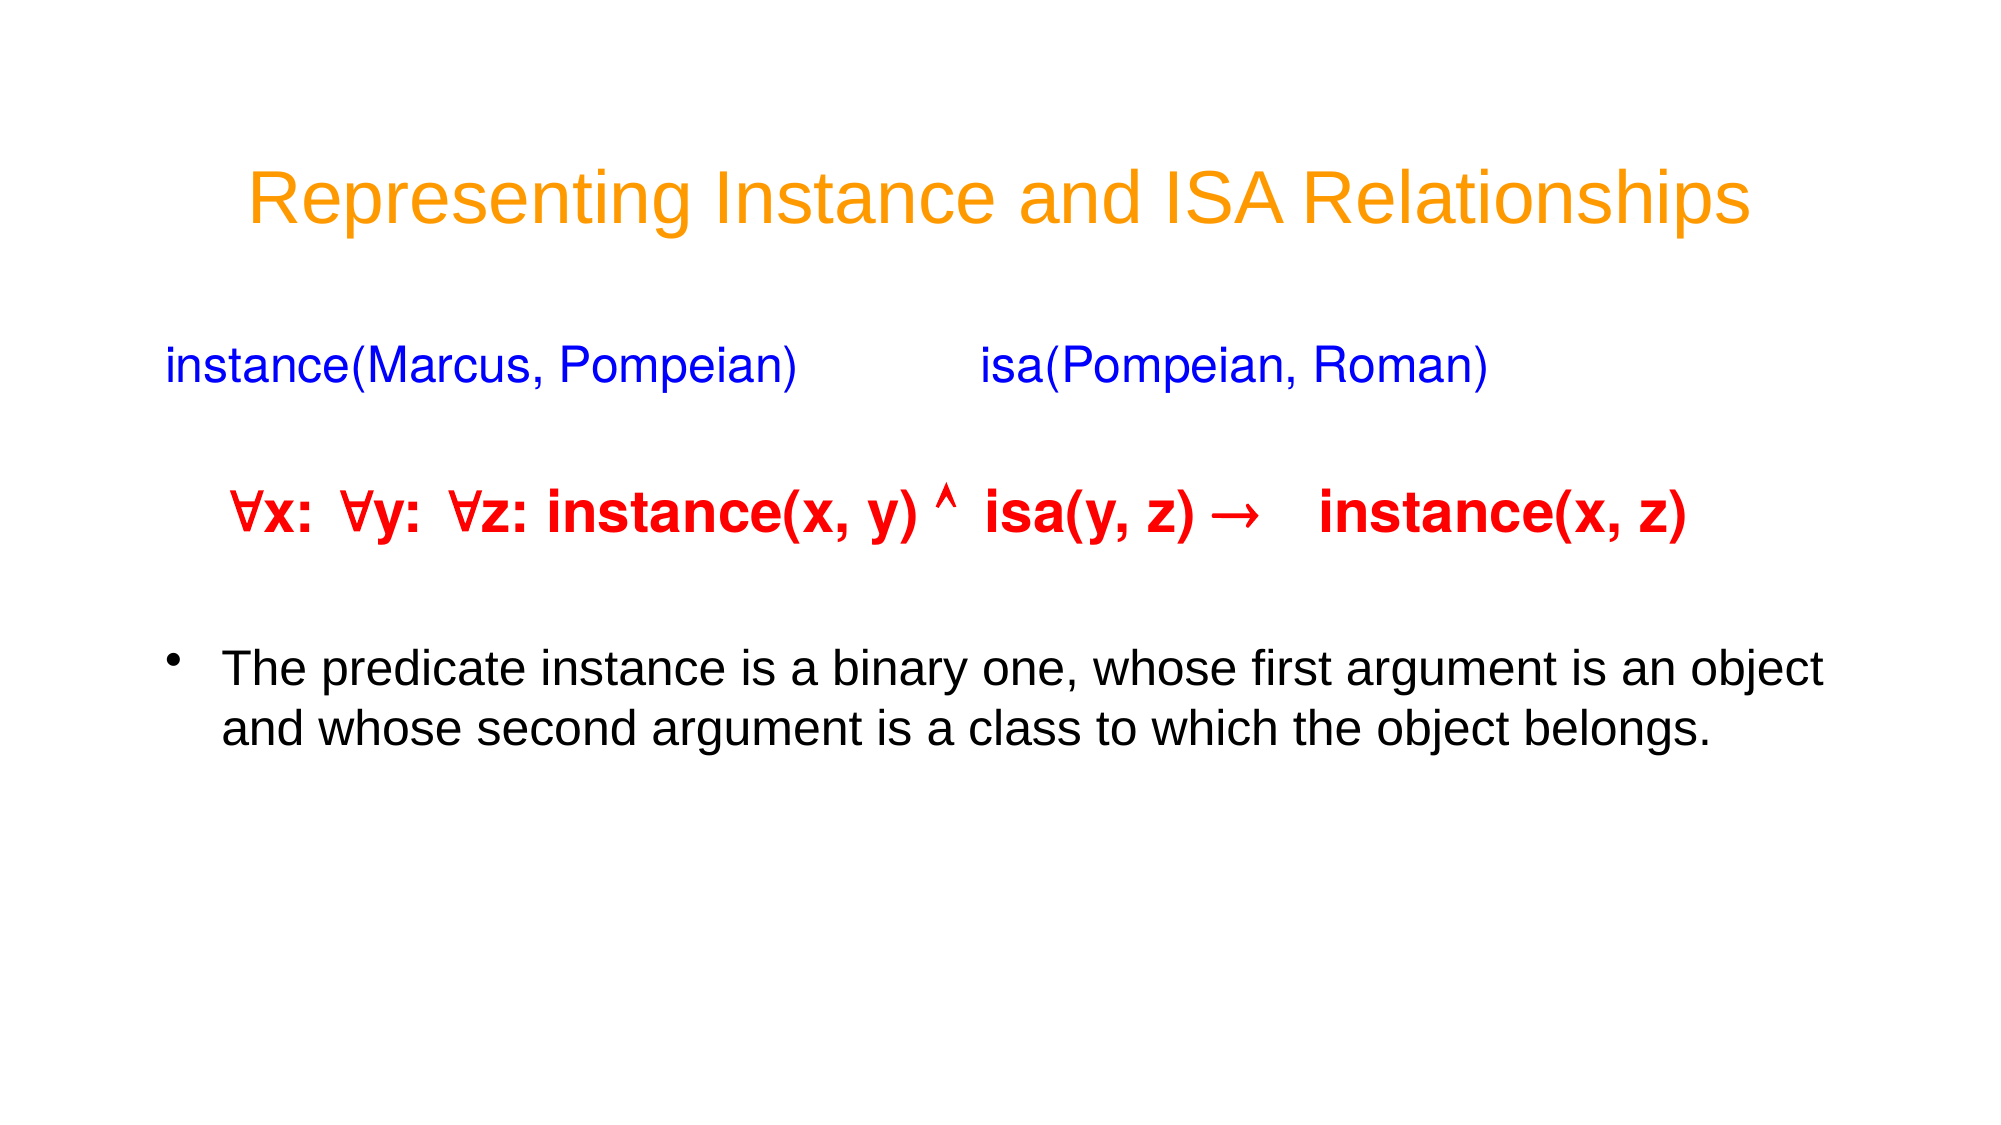

# Representing Instance and ISA Relationships
instance(Marcus, Pompeian)             isa(Pompeian, Roman)

∀x: ∀y: ∀z: instance(x, y) ∧ isa(y, z) →  instance(x, z)

The predicate instance is a binary one, whose first argument is an object and whose second argument is a class to which the object belongs.